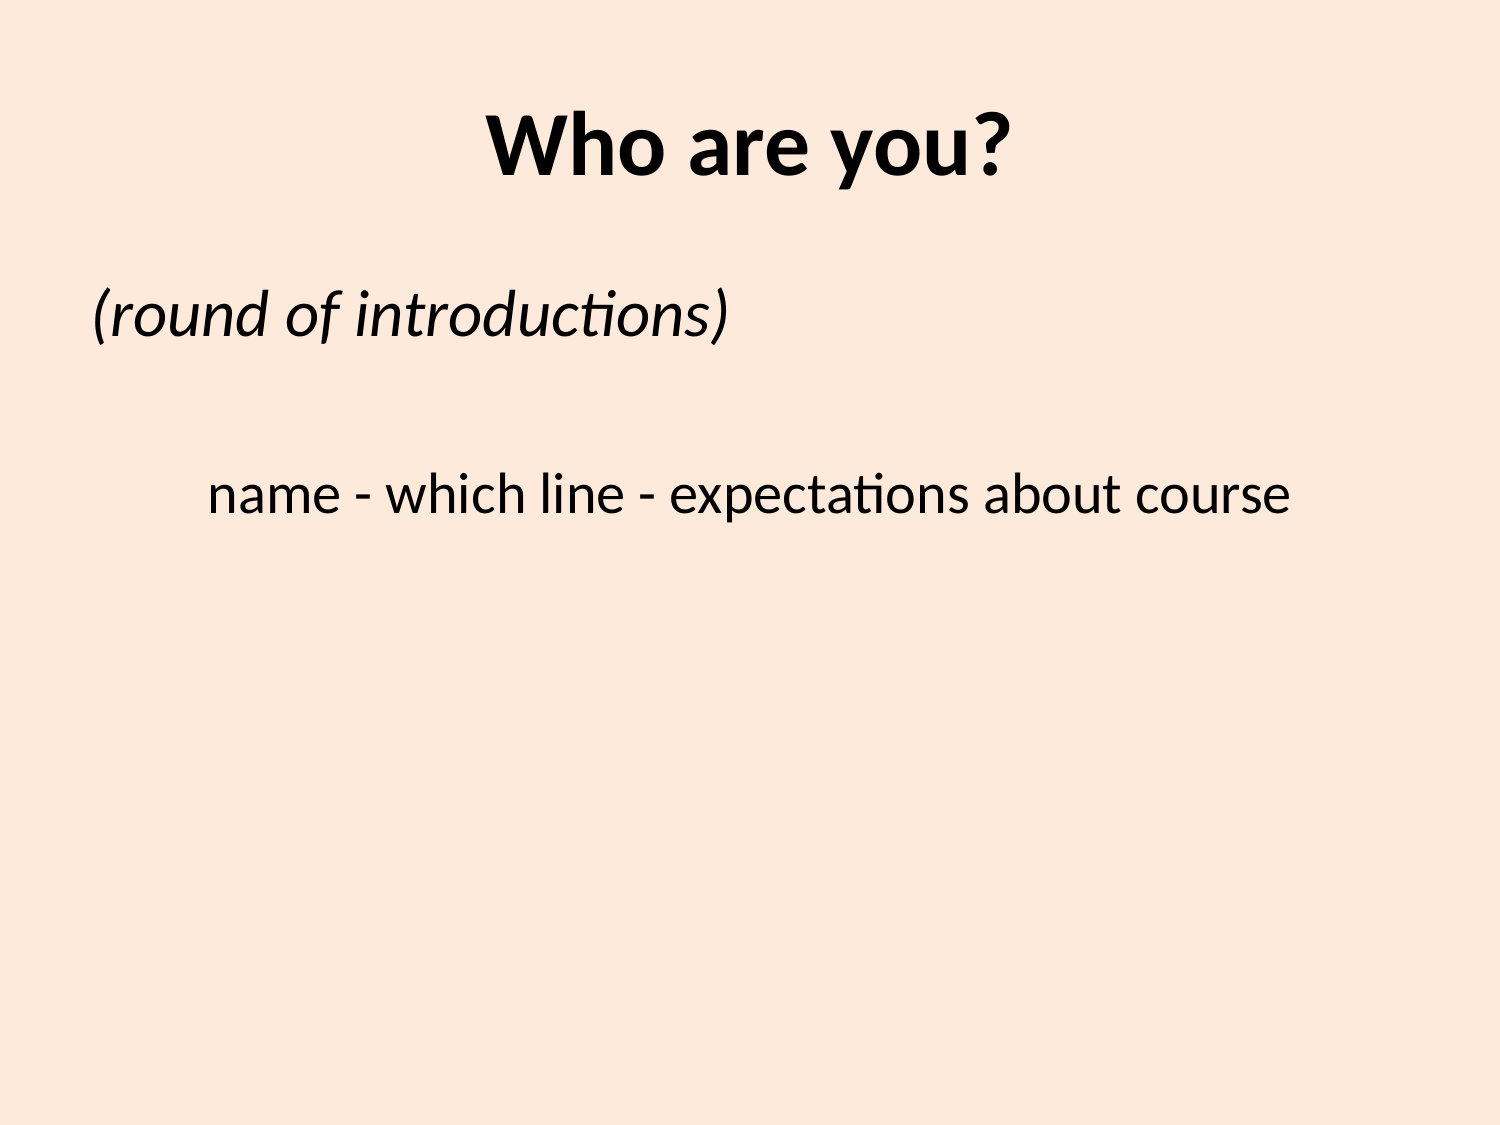

# Who are you?
(round of introductions)

name - which line - expectations about course